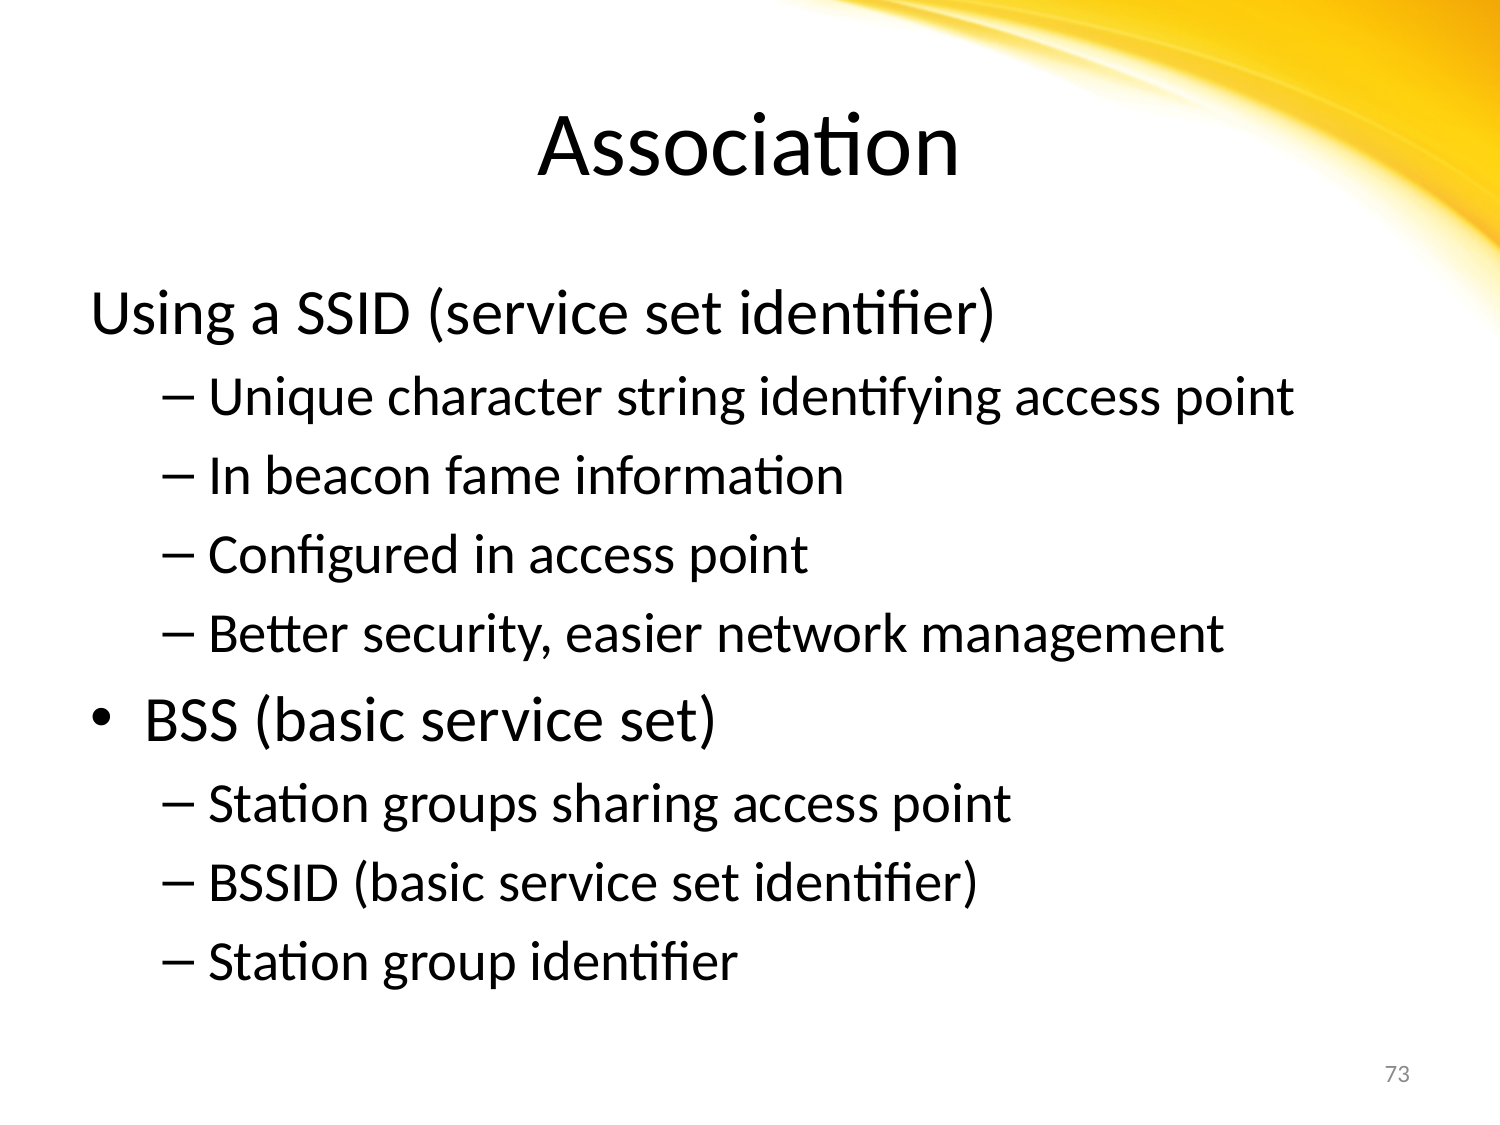

# Association
Using a SSID (service set identifier)
Unique character string identifying access point
In beacon fame information
Configured in access point
Better security, easier network management
BSS (basic service set)
Station groups sharing access point
BSSID (basic service set identifier)
Station group identifier

73